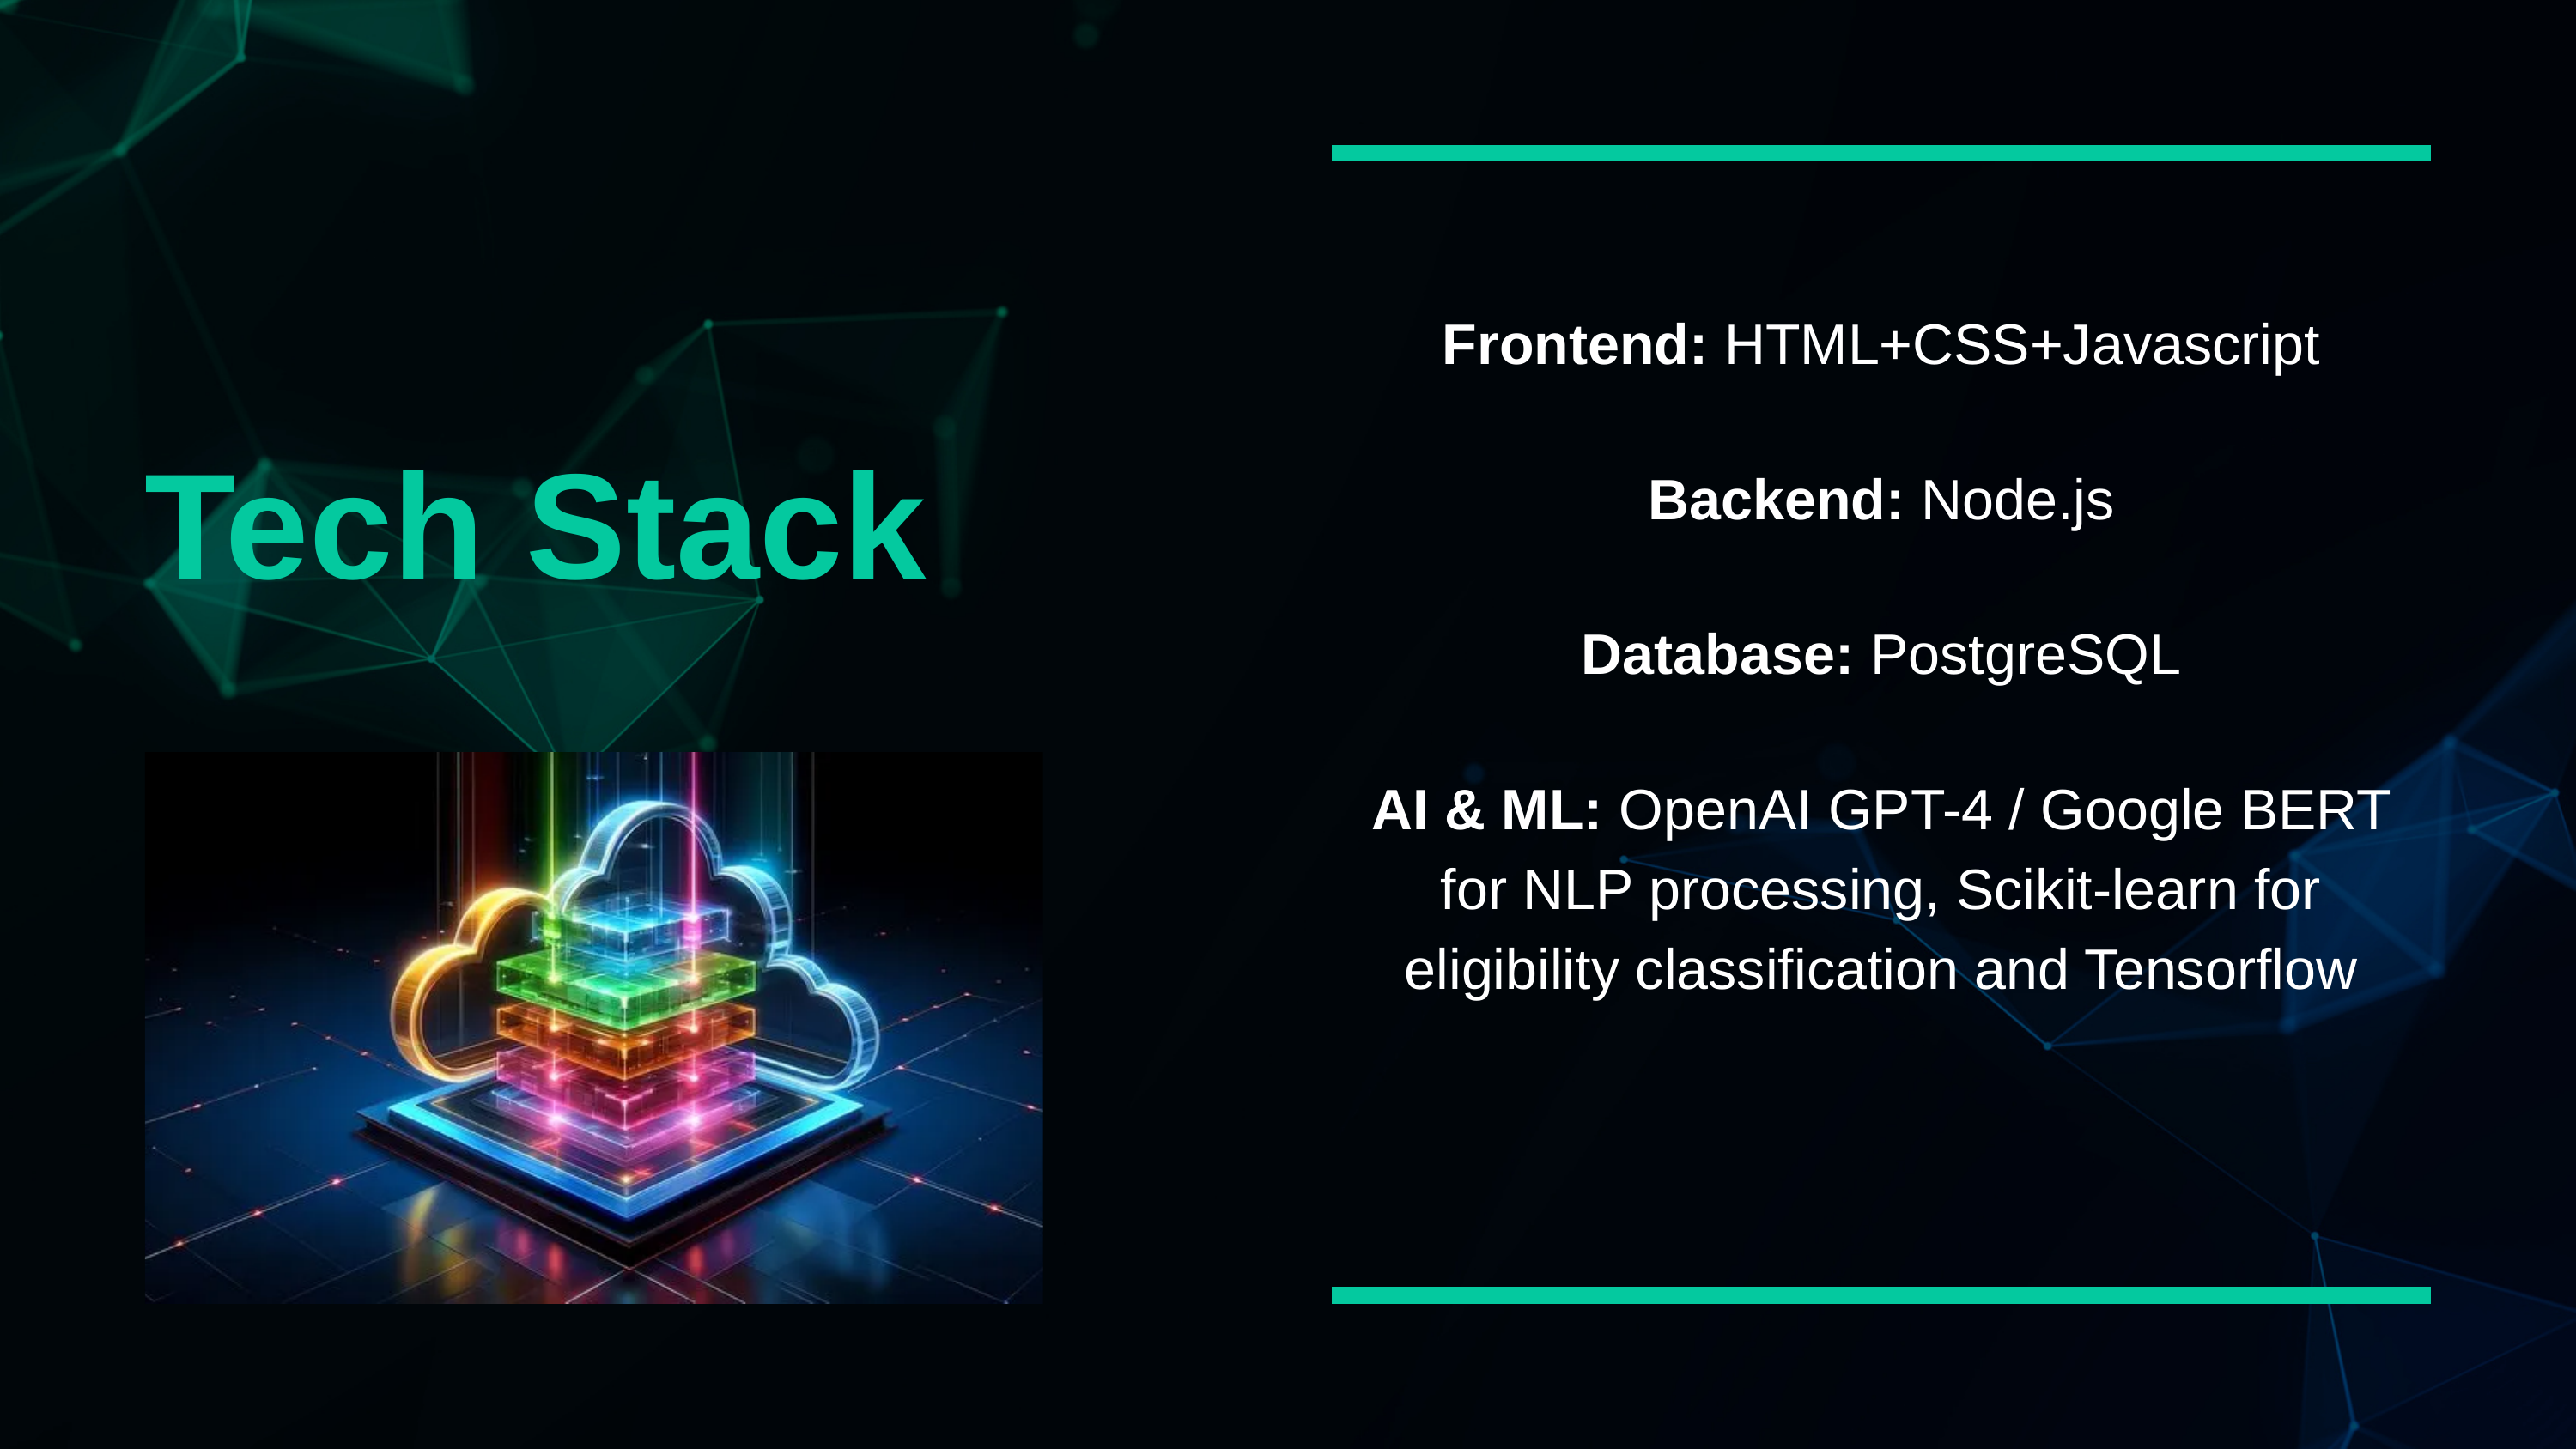

Frontend: HTML+CSS+Javascript

Backend: Node.js

Database: PostgreSQL

AI & ML: OpenAI GPT-4 / Google BERT for NLP processing, Scikit-learn for eligibility classification and Tensorflow

Tech Stack